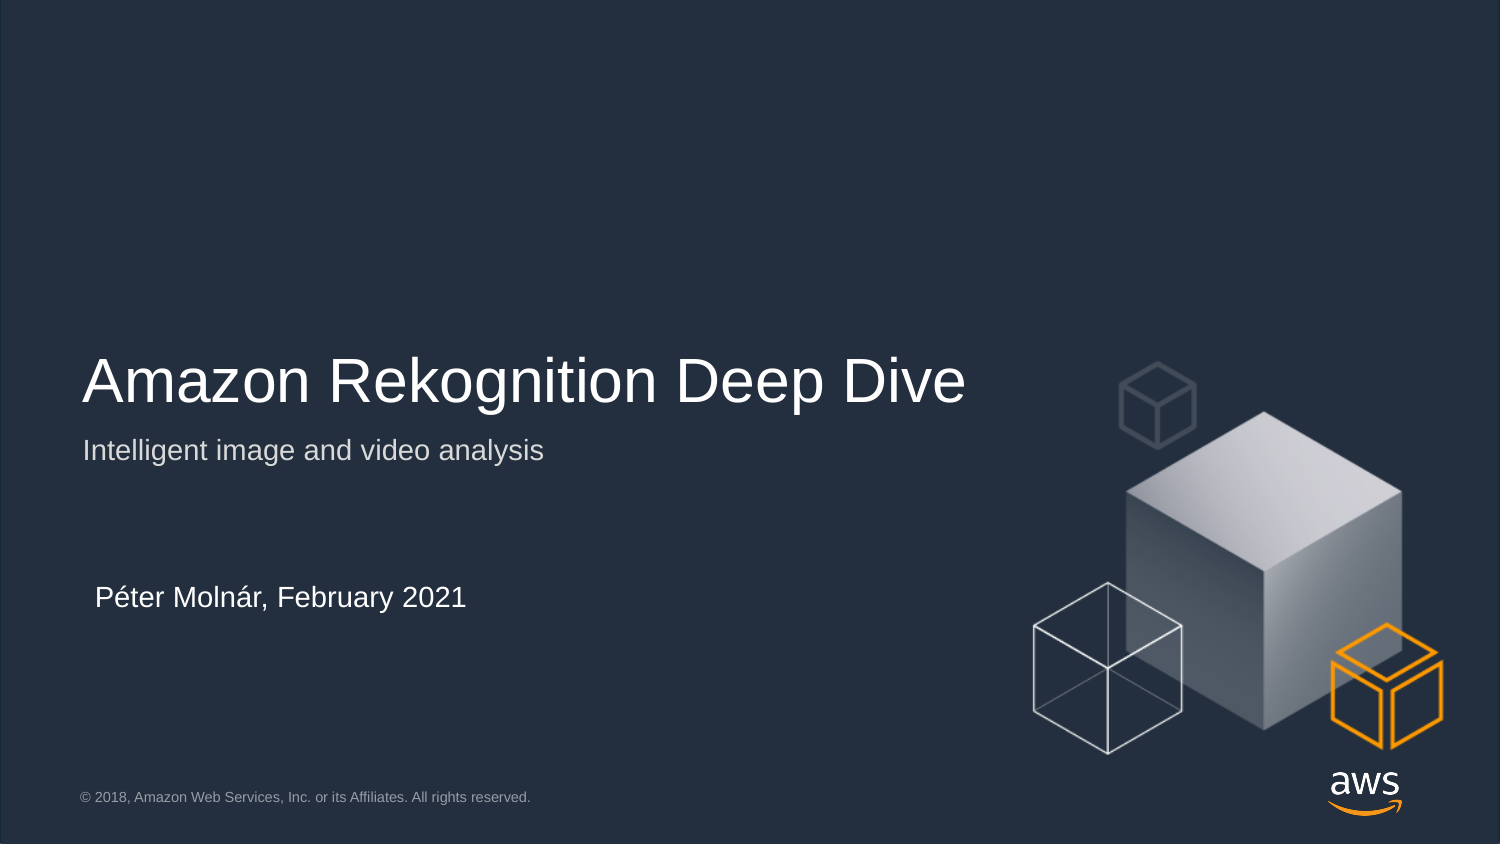

# Amazon Rekognition Deep Dive
Intelligent image and video analysis
Péter Molnár, February 2021